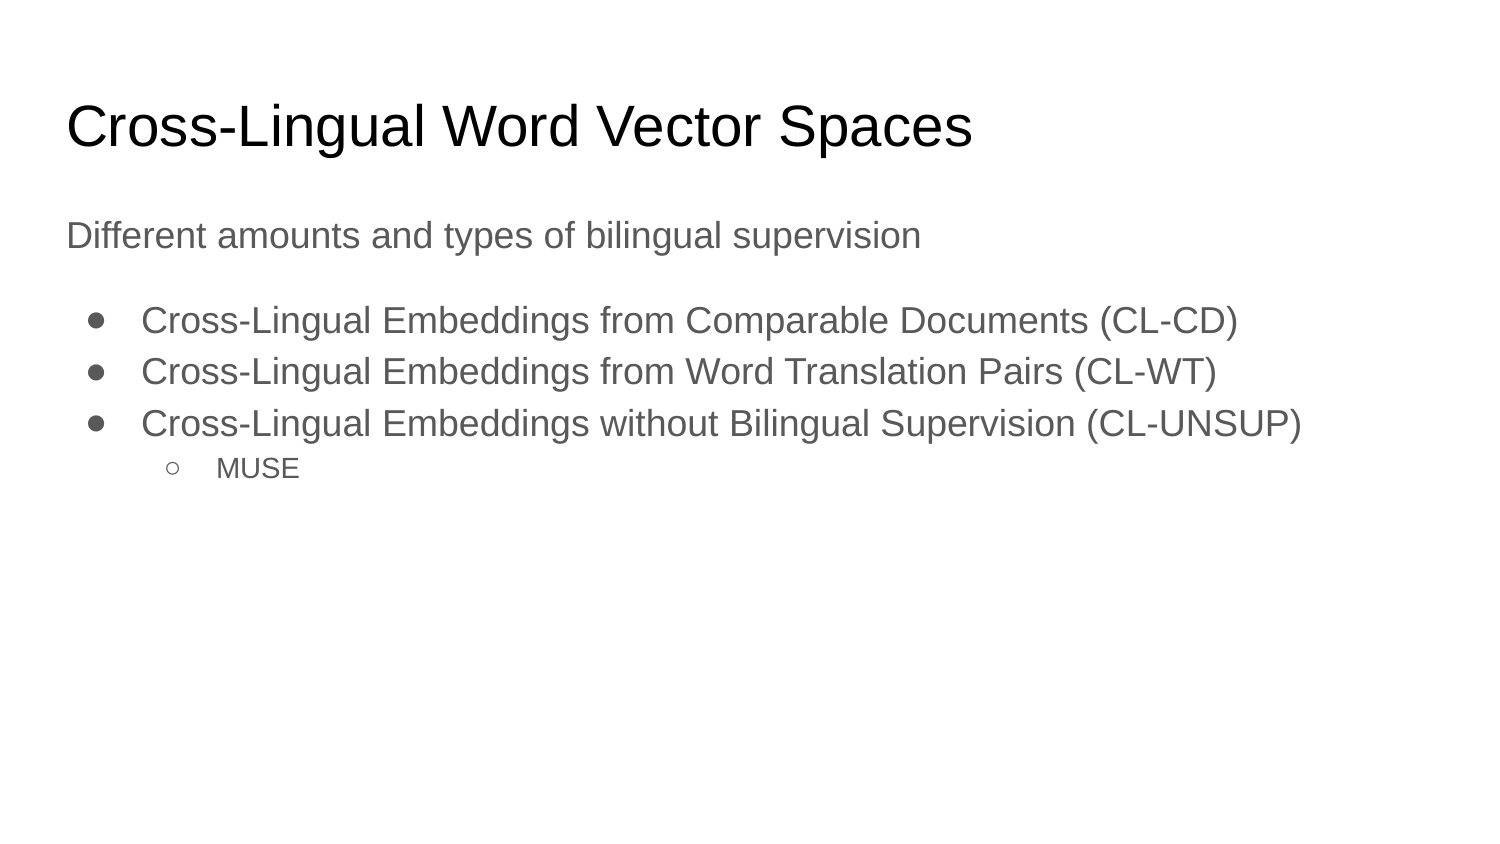

# Cross-Lingual Word Vector Spaces
Different amounts and types of bilingual supervision
Cross-Lingual Embeddings from Comparable Documents (CL-CD)
Cross-Lingual Embeddings from Word Translation Pairs (CL-WT)
Cross-Lingual Embeddings without Bilingual Supervision (CL-UNSUP)
MUSE